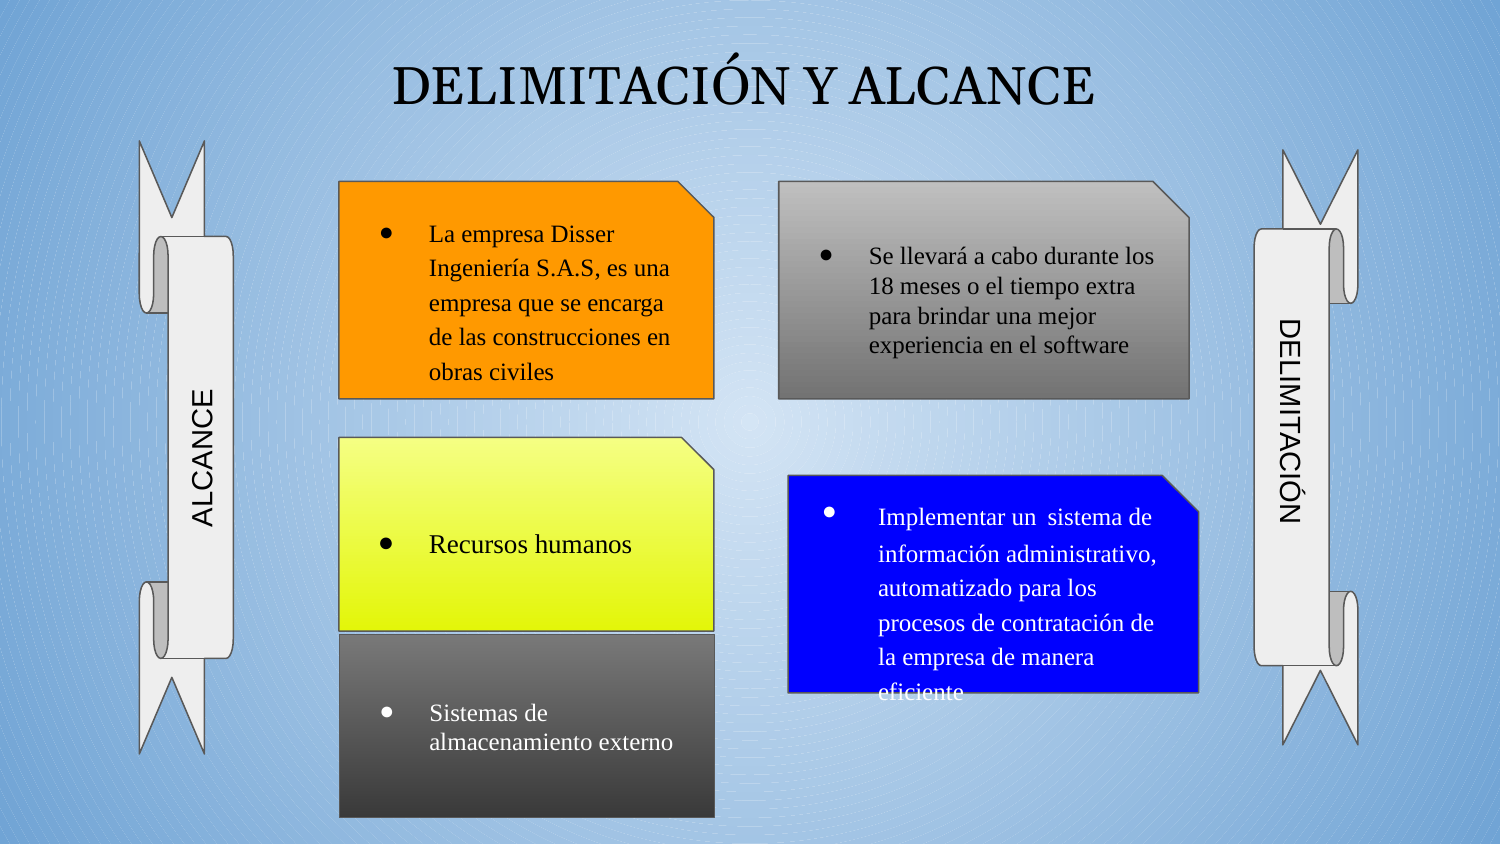

# DELIMITACIÓN Y ALCANCE
La empresa Disser Ingeniería S.A.S, es una empresa que se encarga de las construcciones en obras civiles
Se llevará a cabo durante los 18 meses o el tiempo extra para brindar una mejor experiencia en el software
DELIMITACIÓN
     ALCANCE

Recursos humanos

Implementar un sistema de información administrativo, automatizado para los  procesos de contratación de la empresa de manera eficiente
Sistemas de almacenamiento externo